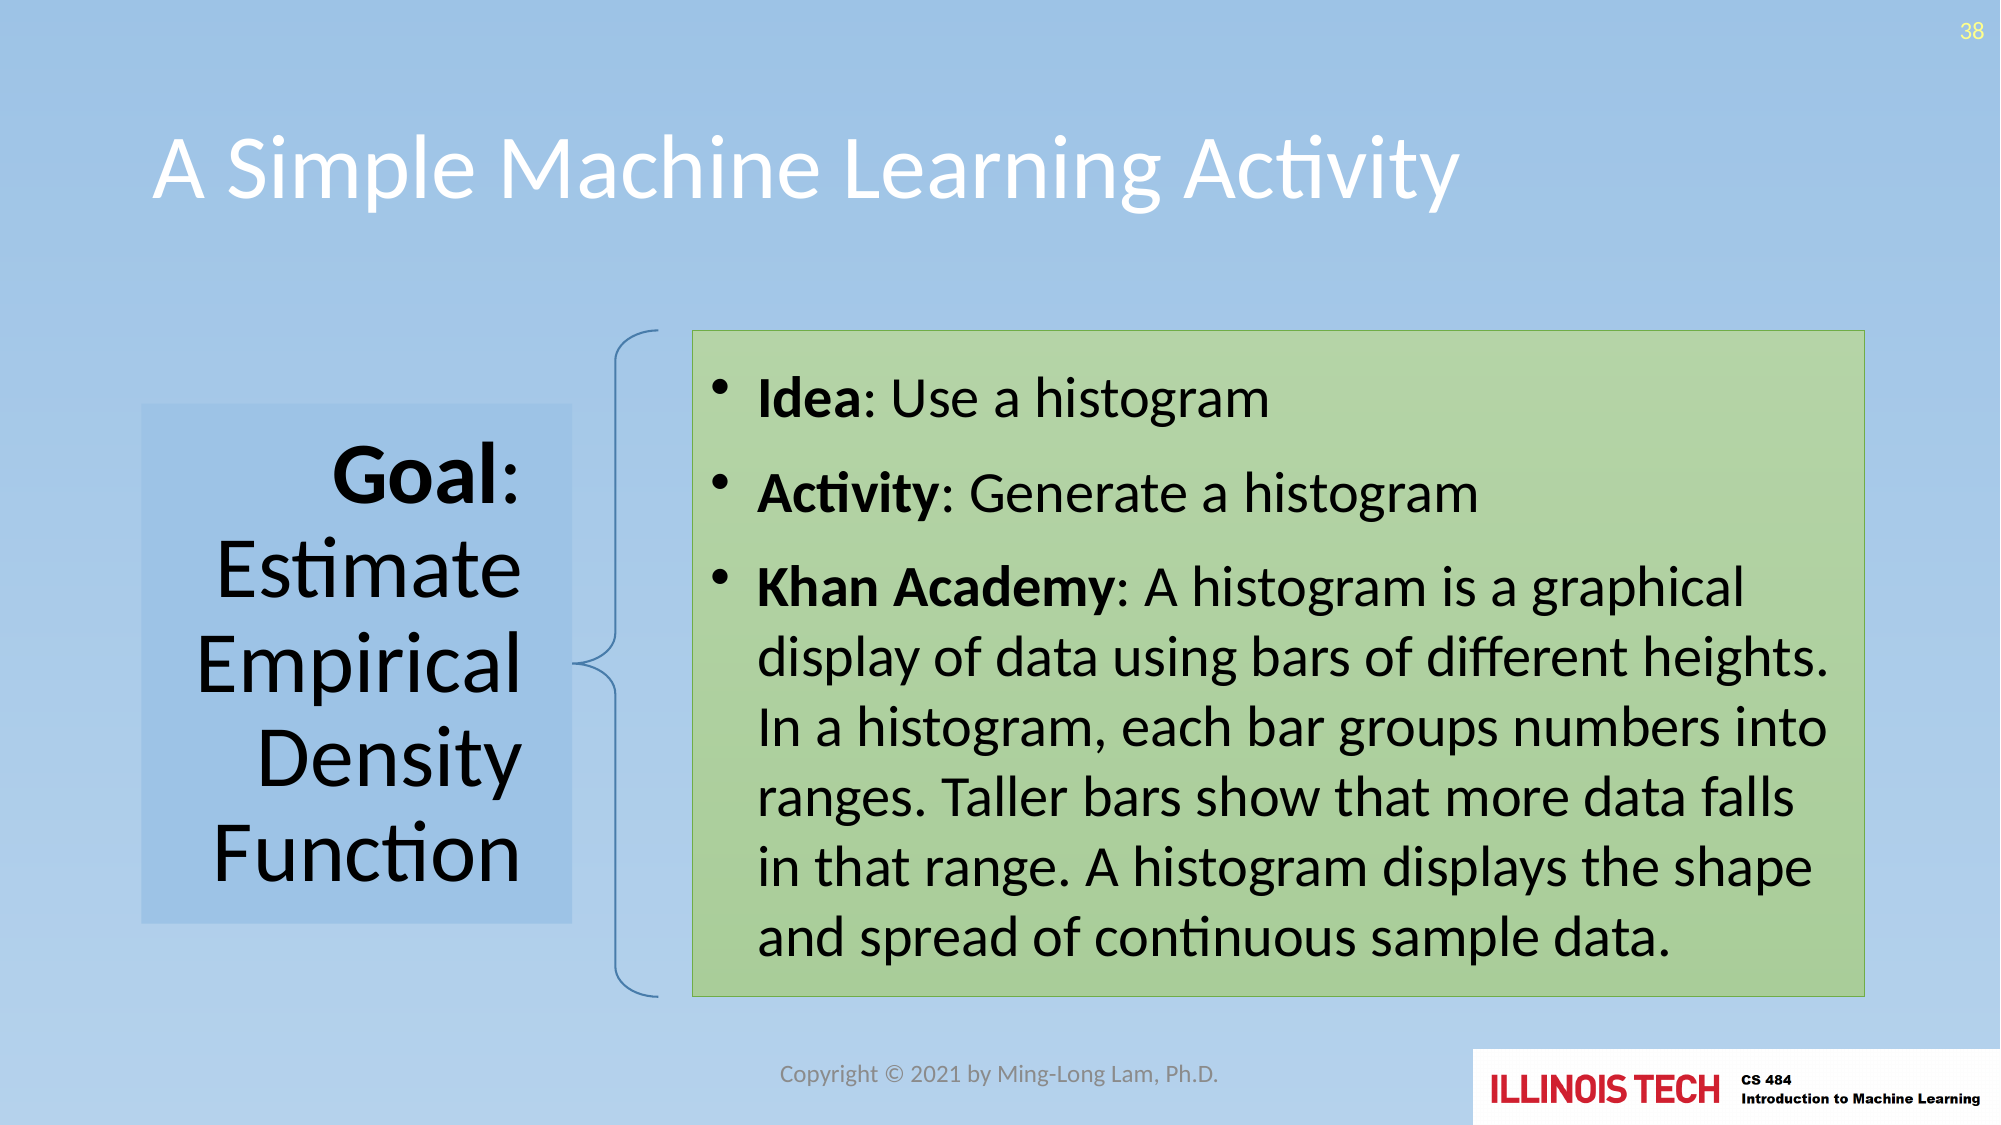

38
# A Simple Machine Learning Activity
Goal: Estimate Empirical Density Function
Idea: Use a histogram
Activity: Generate a histogram
Khan Academy: A histogram is a graphical display of data using bars of different heights. In a histogram, each bar groups numbers into ranges. Taller bars show that more data falls in that range. A histogram displays the shape and spread of continuous sample data.
Copyright © 2021 by Ming-Long Lam, Ph.D.